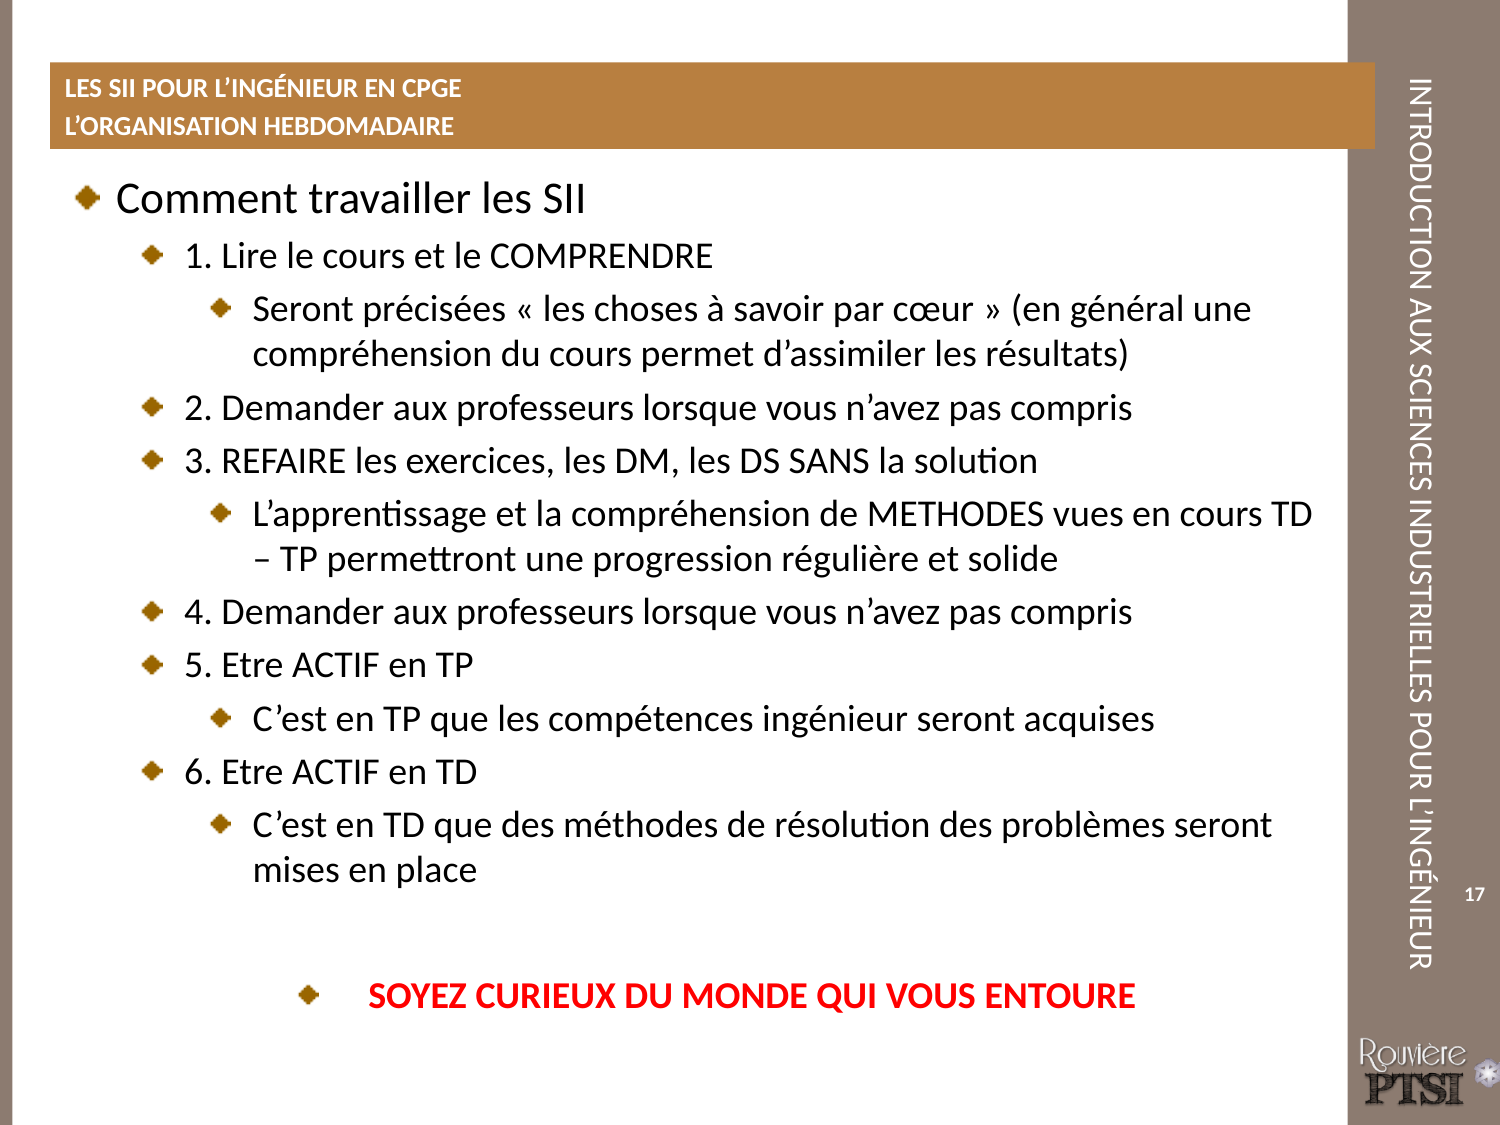

Les SII pour l’ingénieur en CPGE
L’organisation hebdomadaire
Comment travailler les SII
1. Lire le cours et le COMPRENDRE
Seront précisées « les choses à savoir par cœur » (en général une compréhension du cours permet d’assimiler les résultats)
2. Demander aux professeurs lorsque vous n’avez pas compris
3. REFAIRE les exercices, les DM, les DS SANS la solution
L’apprentissage et la compréhension de METHODES vues en cours TD – TP permettront une progression régulière et solide
4. Demander aux professeurs lorsque vous n’avez pas compris
5. Etre ACTIF en TP
C’est en TP que les compétences ingénieur seront acquises
6. Etre ACTIF en TD
C’est en TD que des méthodes de résolution des problèmes seront mises en place

SOYEZ CURIEUX DU MONDE QUI VOUS ENTOURE

17